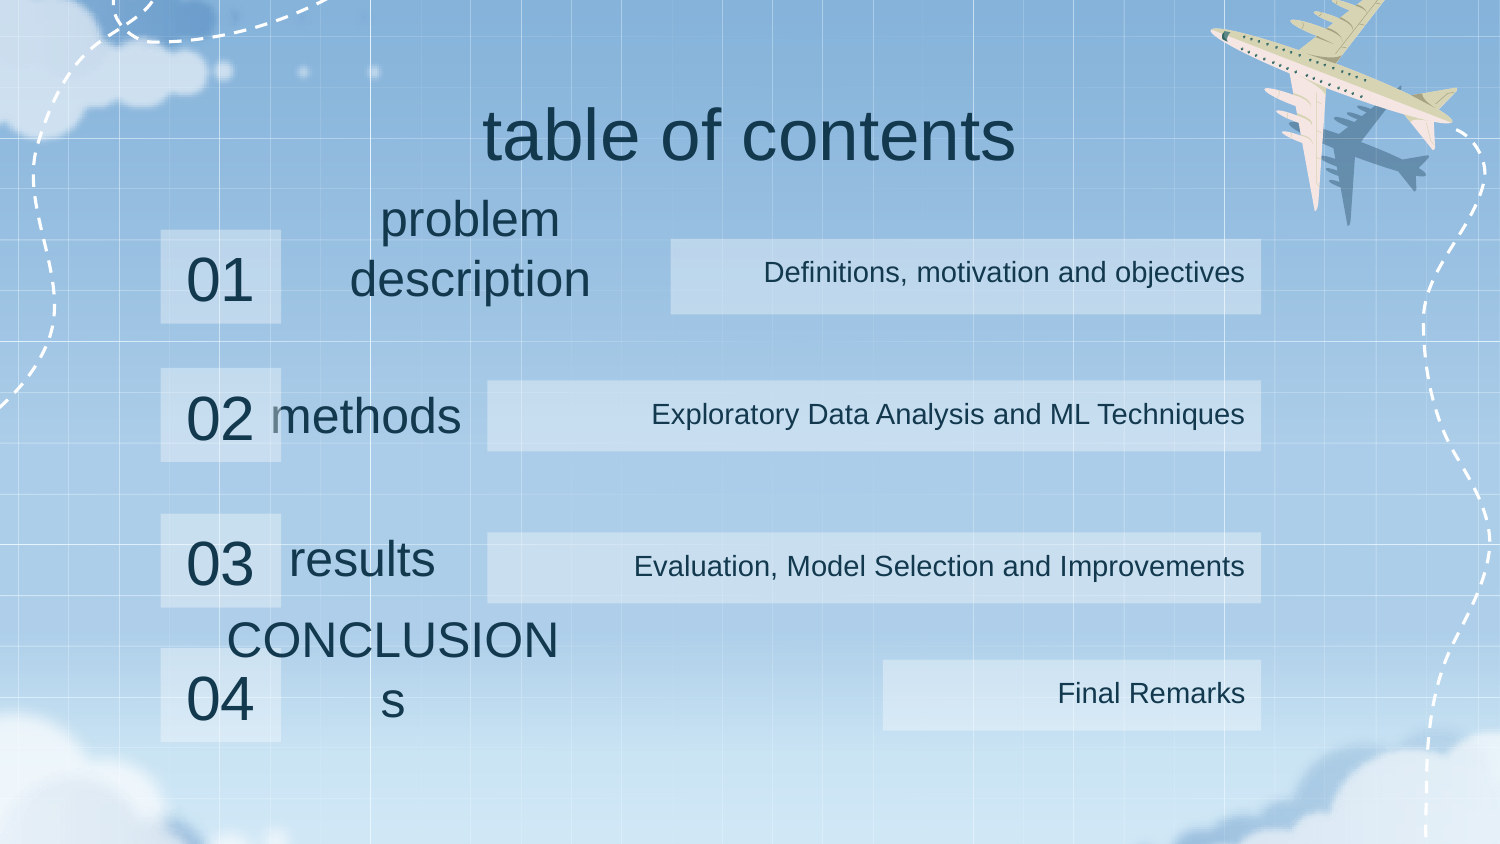

# table of contents
01
Definitions, motivation and objectives
problem description
02
Exploratory Data Analysis and ML Techniques
methods
03
Evaluation, Model Selection and Improvements
results
04
Final Remarks
CONCLUSIONs